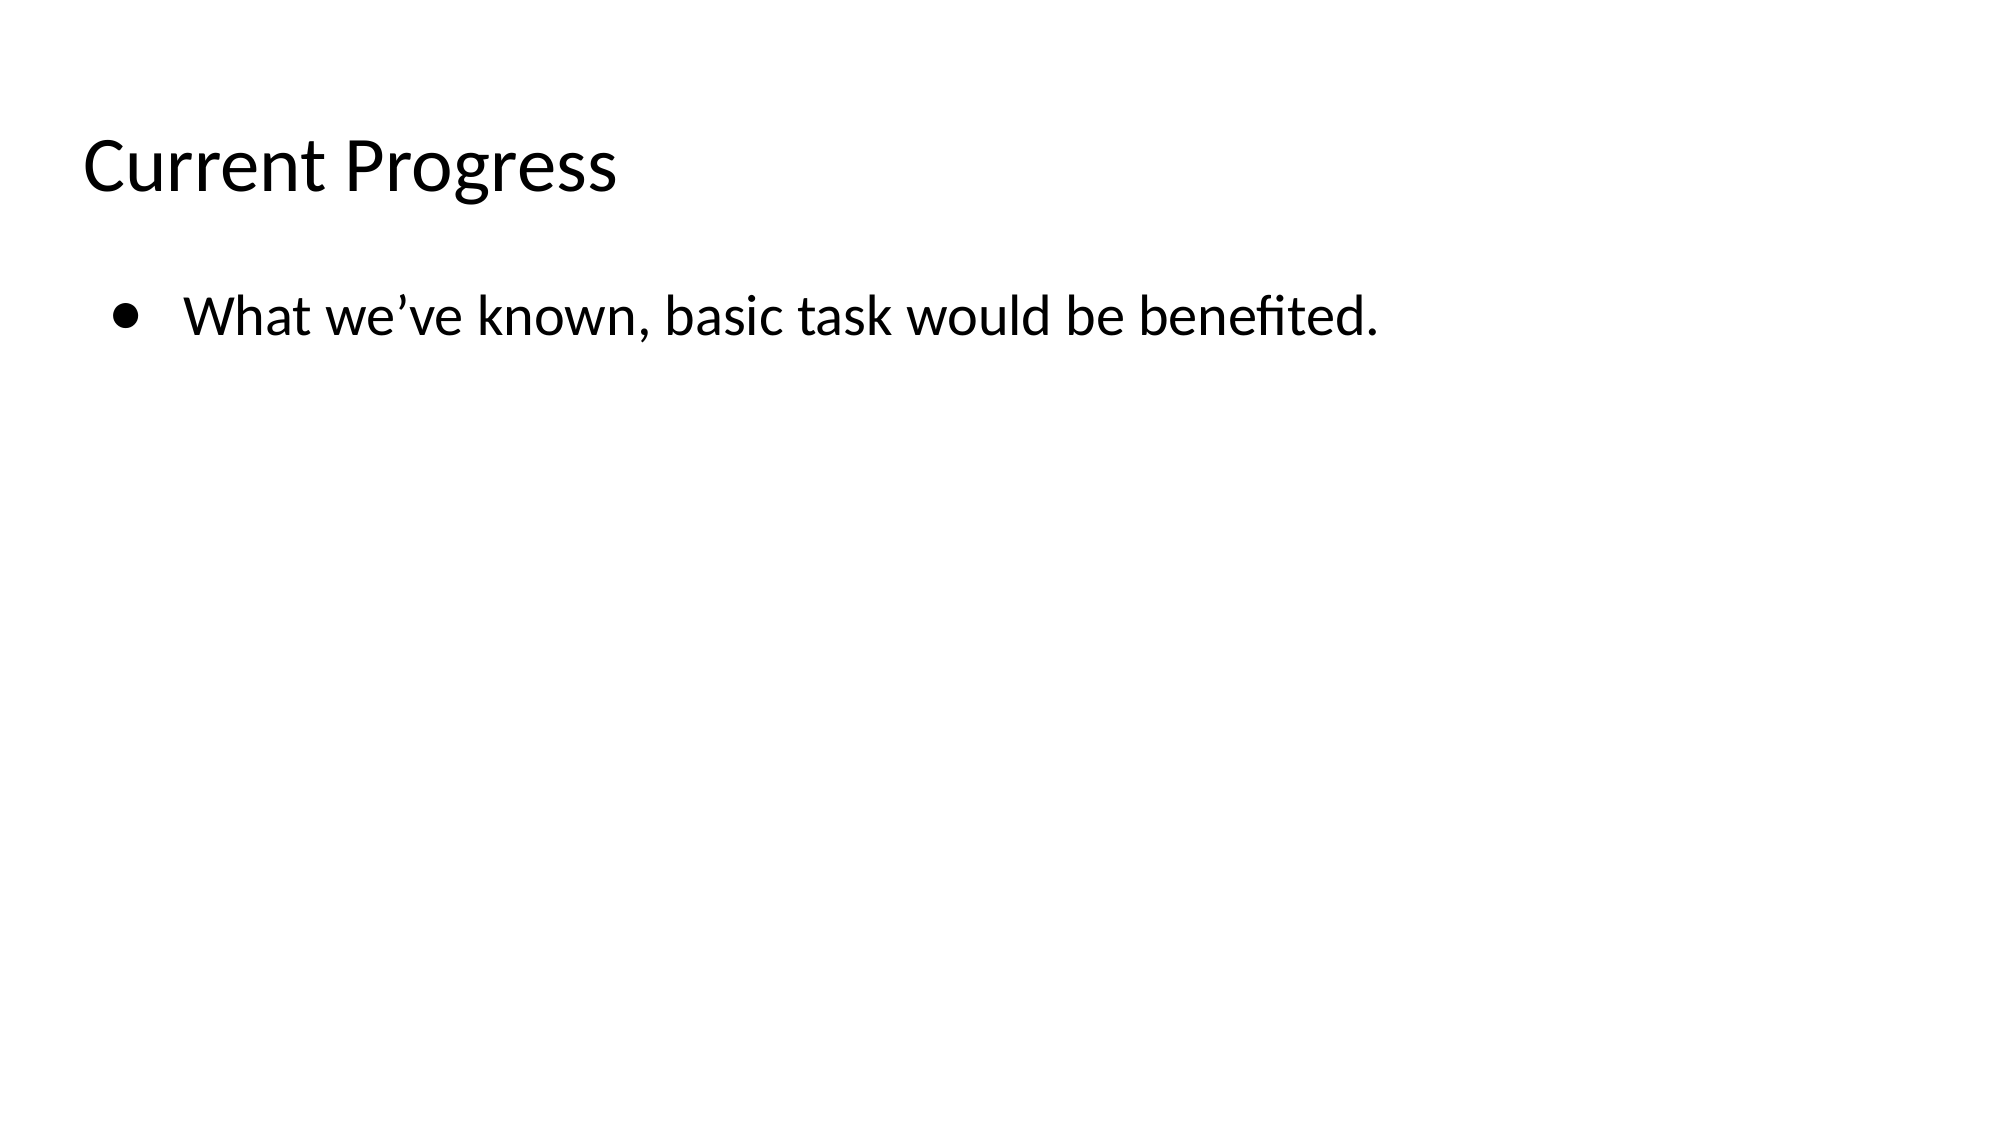

# Current Progress
What we’ve known, basic task would be benefited.